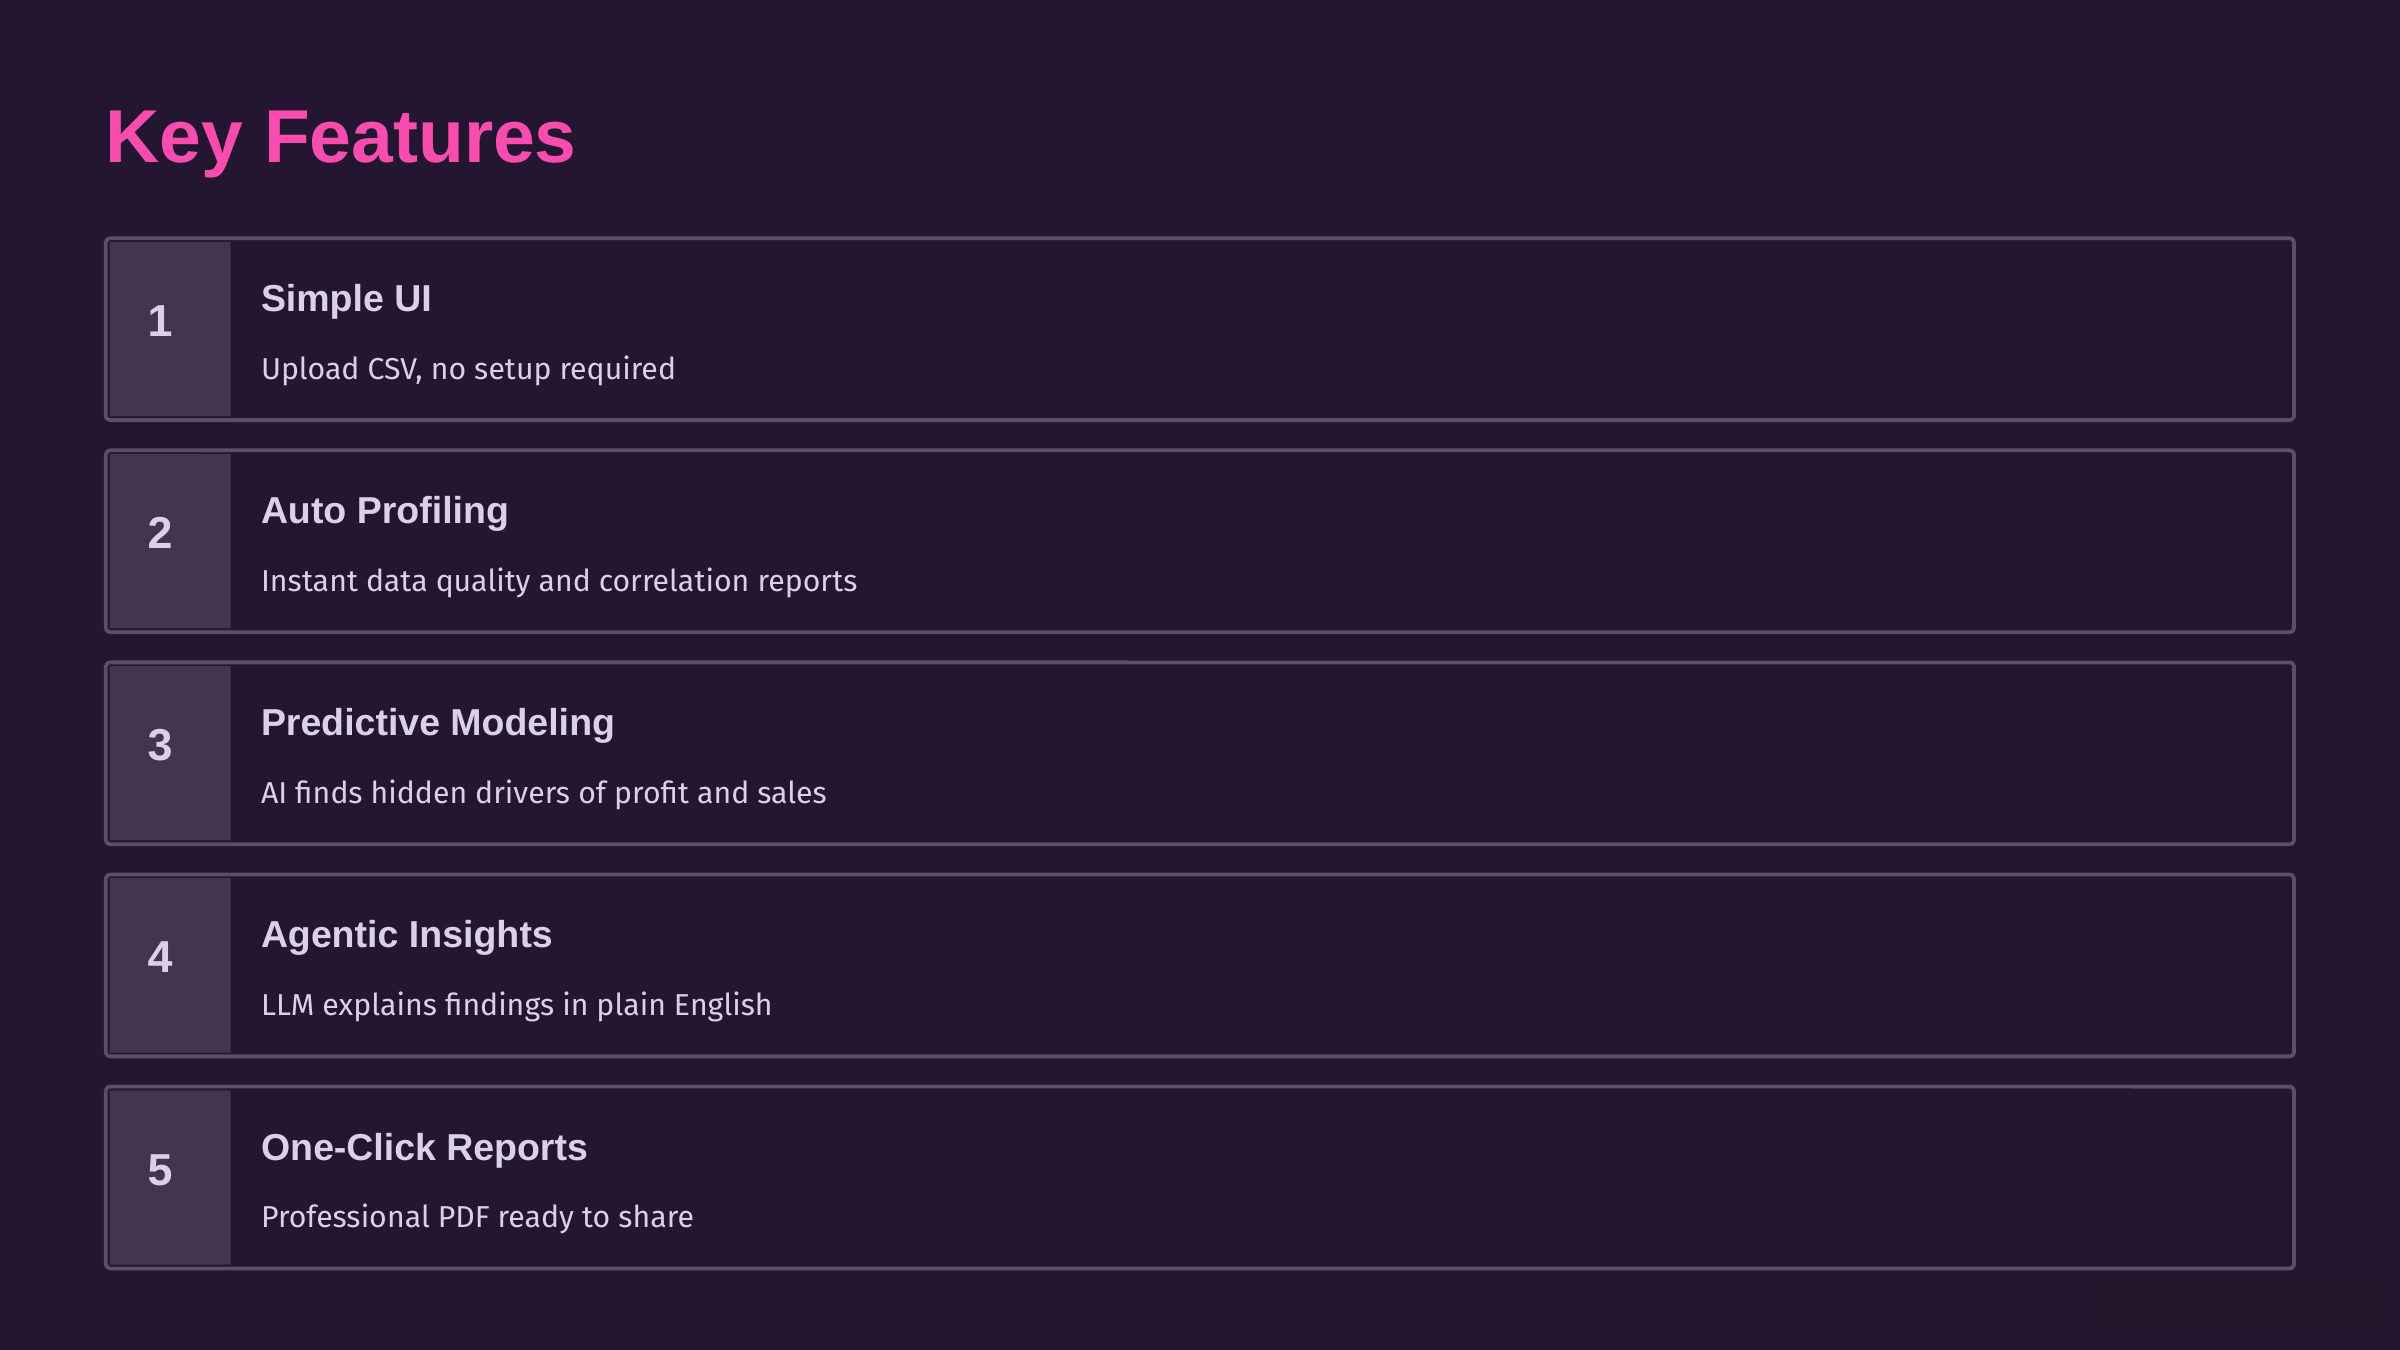

Key Features

Simple UI
1
Upload CSV, no setup required

Auto Profiling
2
Instant data quality and correlation reports

Predictive Modeling
3
AI finds hidden drivers of profit and sales

Agentic Insights
4
LLM explains findings in plain English

One-Click Reports
5
Professional PDF ready to share